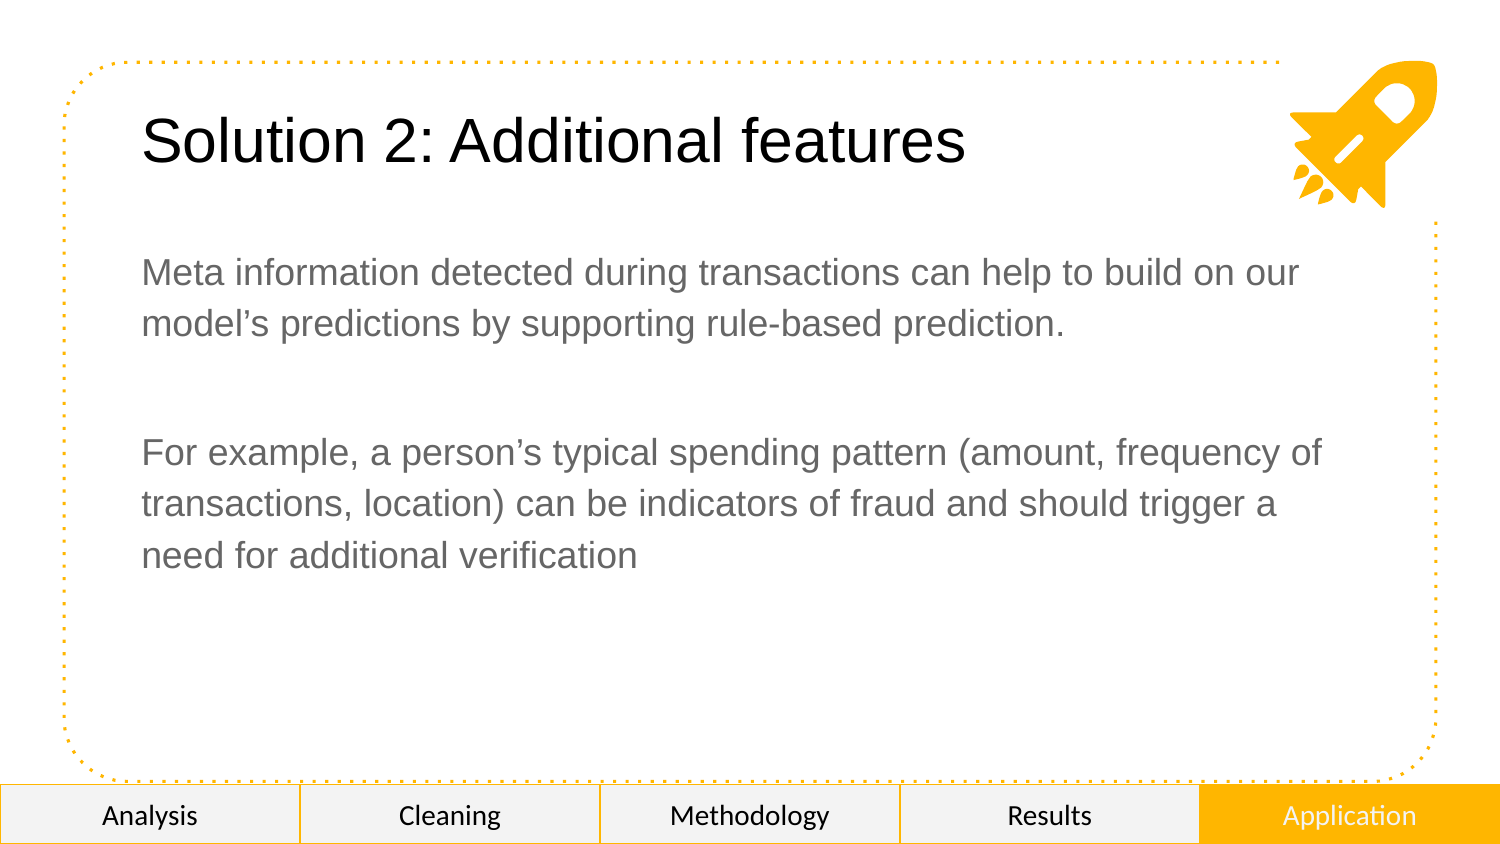

# Solution 2: Additional features
Meta information detected during transactions can help to build on our model’s predictions by supporting rule-based prediction.

For example, a person’s typical spending pattern (amount, frequency of transactions, location) can be indicators of fraud and should trigger a need for additional verification
Analysis
Analysis
Cleaning
Cleaning
Methodology
Methodology
Results
Results
Application
Application